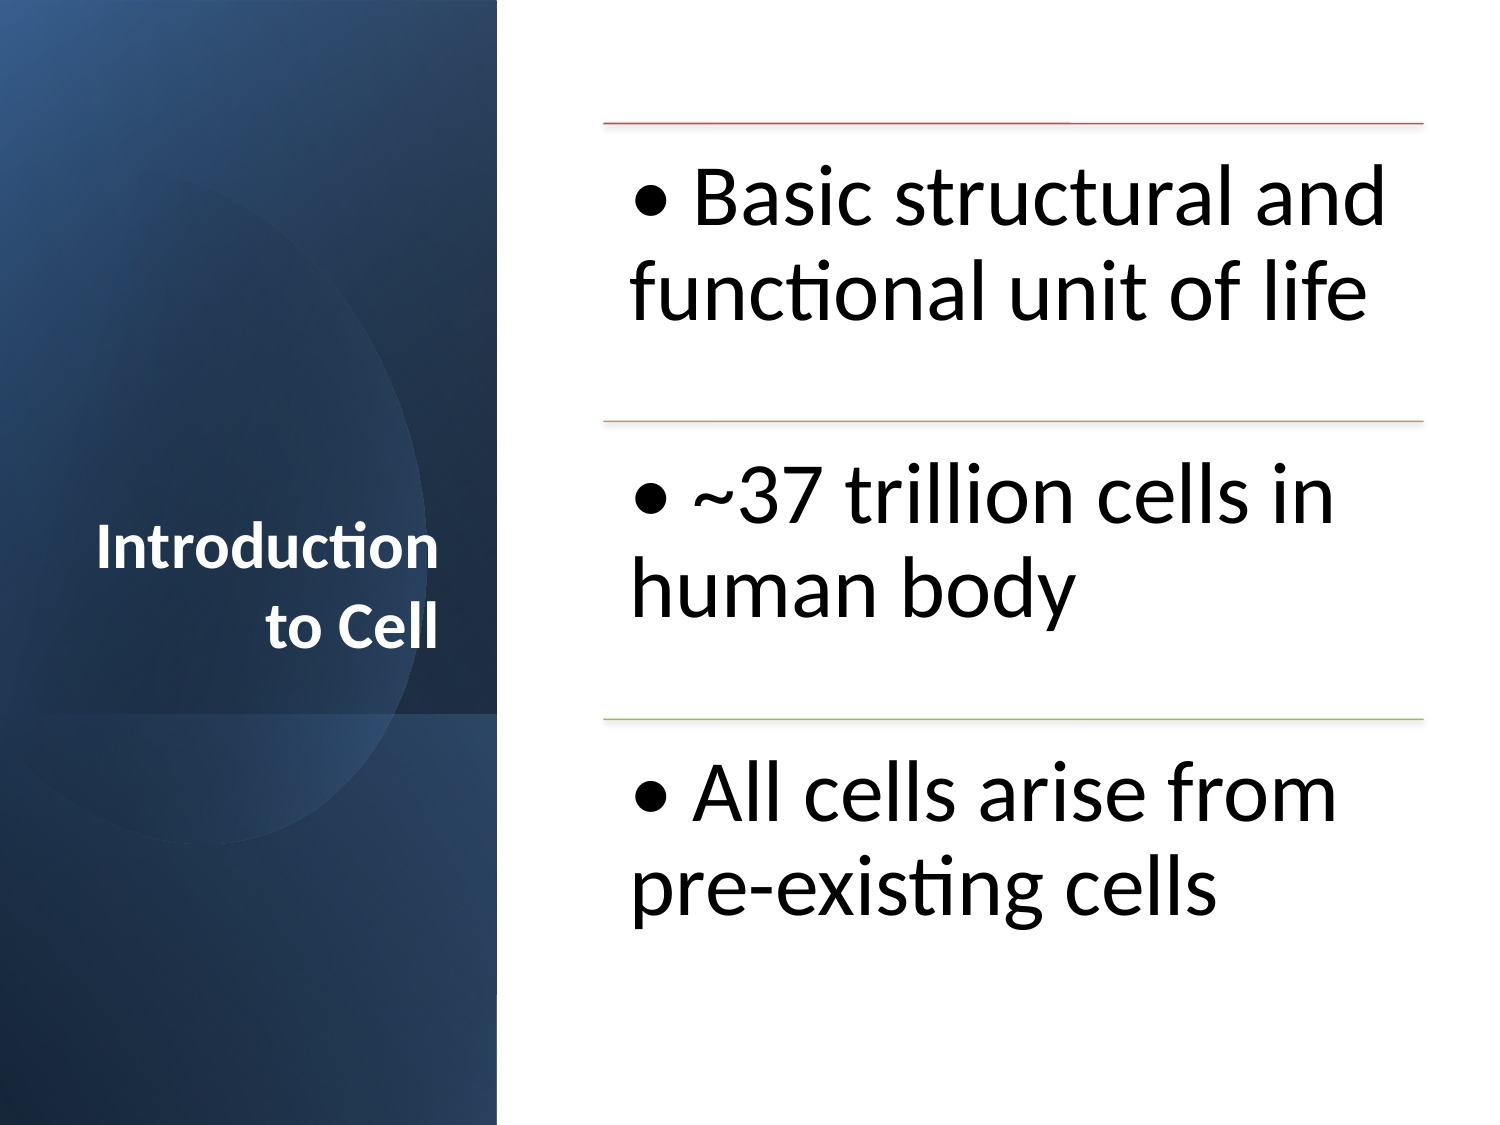

• Basic structural and functional unit of life
• ~37 trillion cells in human body
• All cells arise from pre-existing cells

# Introduction to Cell